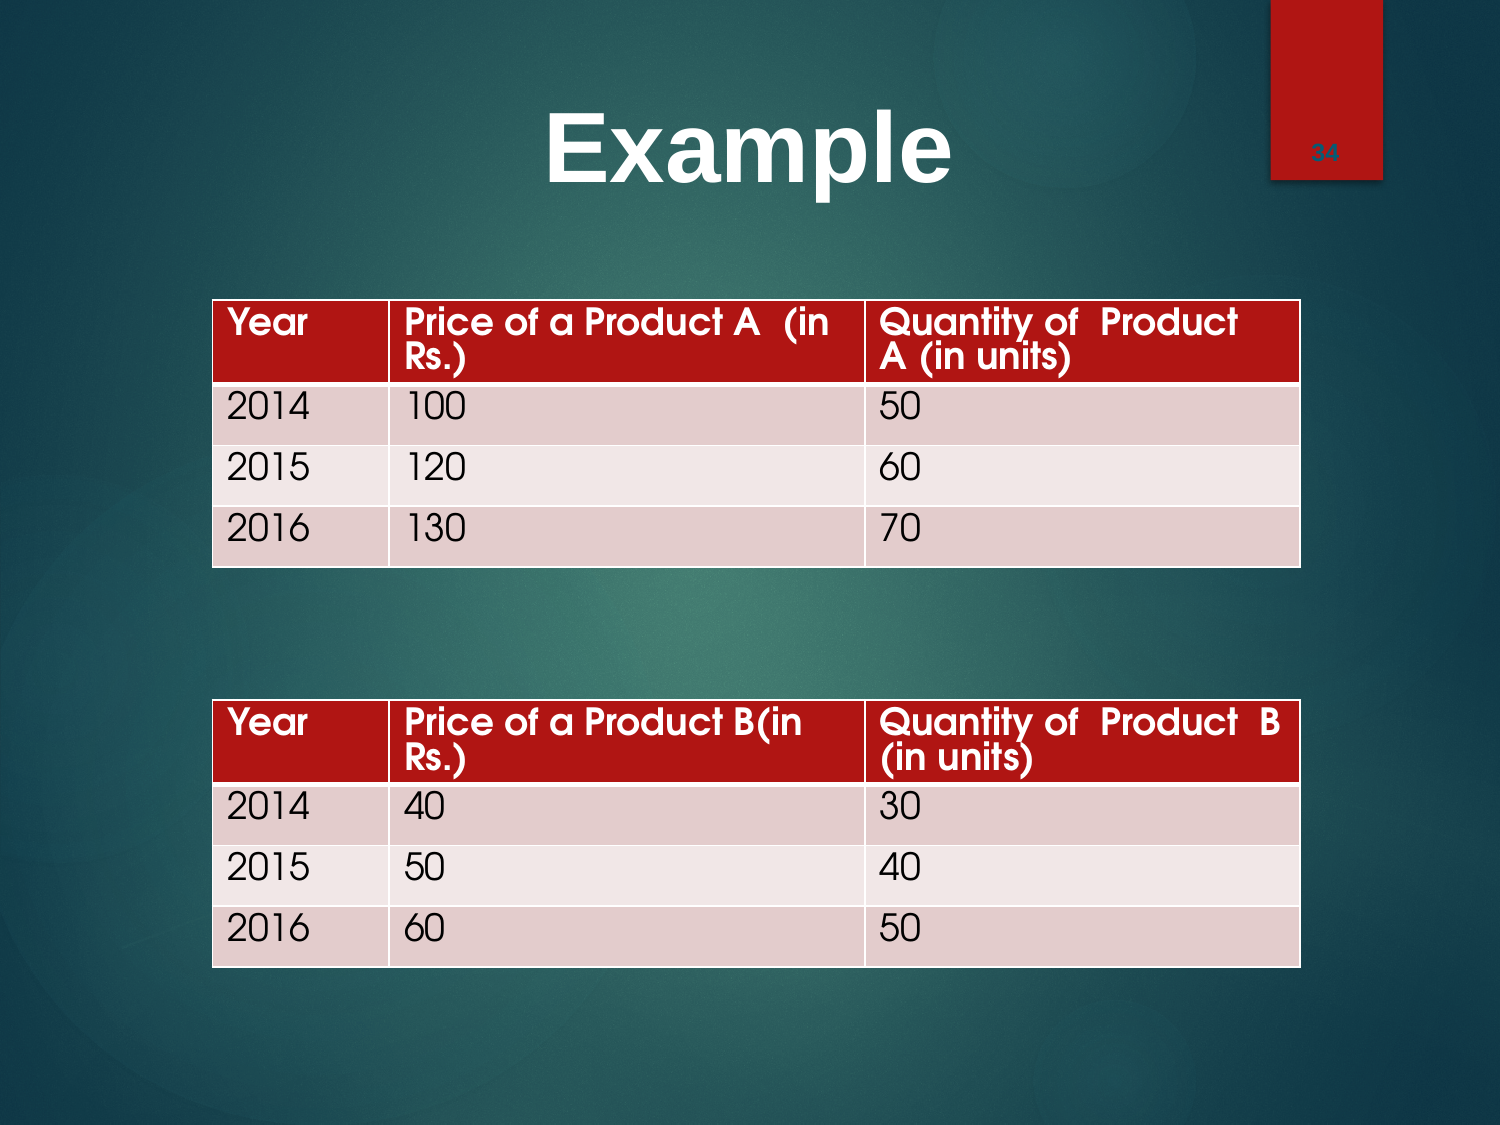

34
Example
| Year | Price of a Product A (in Rs.) | Quantity of Product A (in units) |
| --- | --- | --- |
| 2014 | 100 | 50 |
| 2015 | 120 | 60 |
| 2016 | 130 | 70 |
| Year | Price of a Product B(in Rs.) | Quantity of Product B (in units) |
| --- | --- | --- |
| 2014 | 40 | 30 |
| 2015 | 50 | 40 |
| 2016 | 60 | 50 |